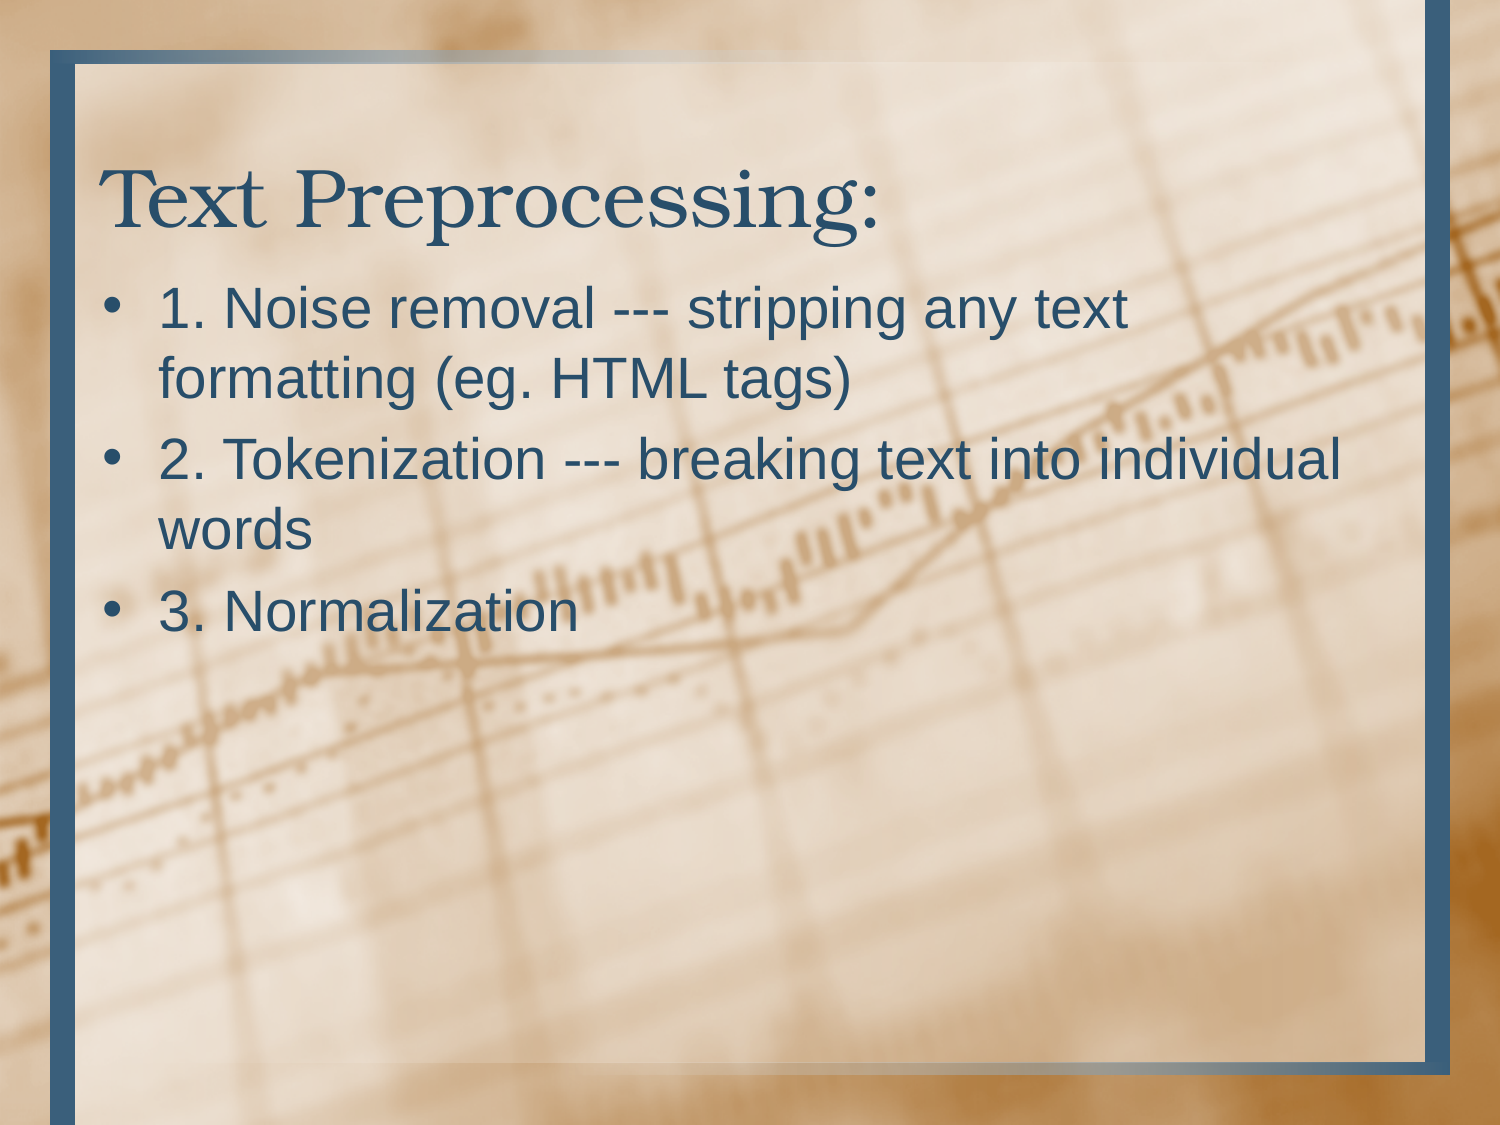

# Text Preprocessing:
1. Noise removal --- stripping any text formatting (eg. HTML tags)
2. Tokenization --- breaking text into individual words
3. Normalization